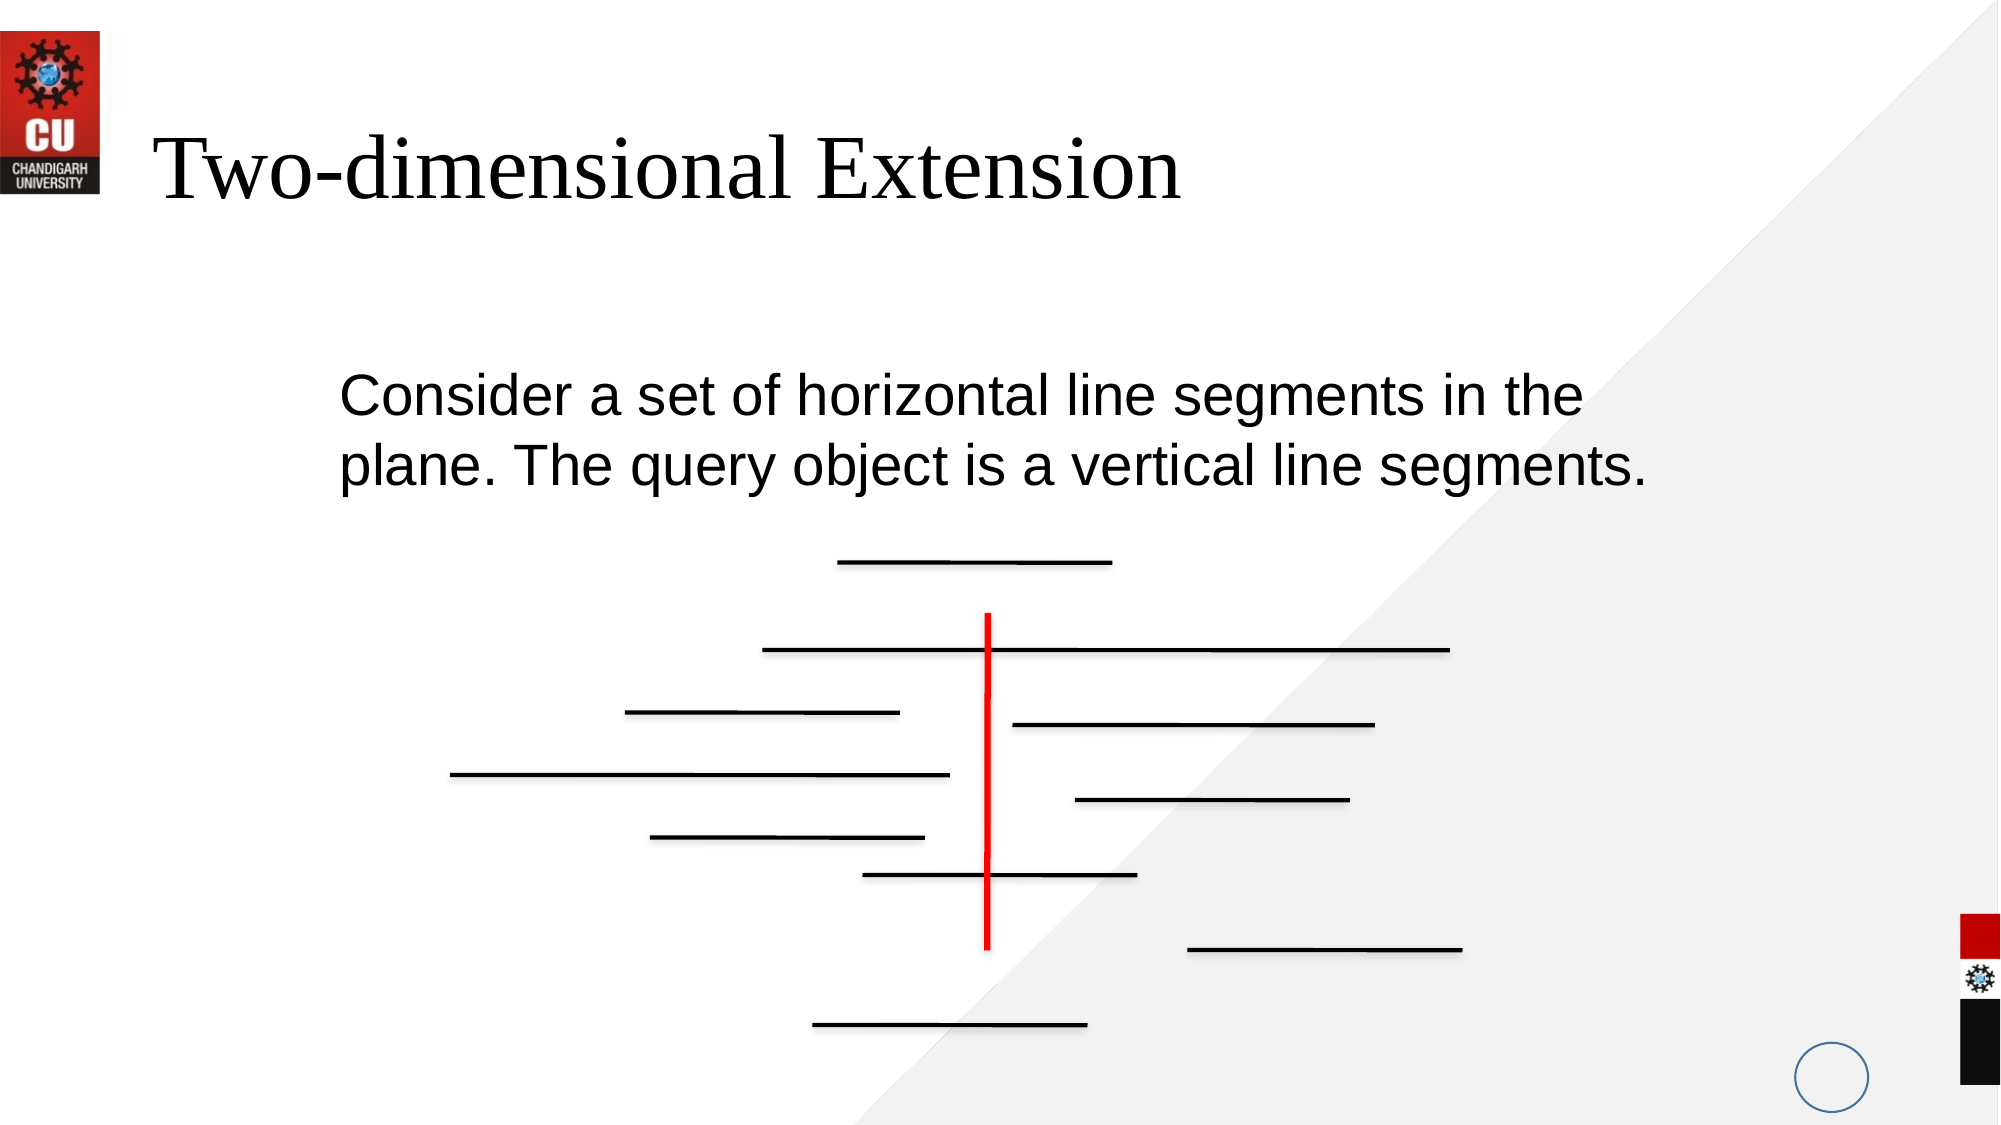

# Two-dimensional Extension
Consider a set of horizontal line segments in the plane. The query object is a vertical line segments.